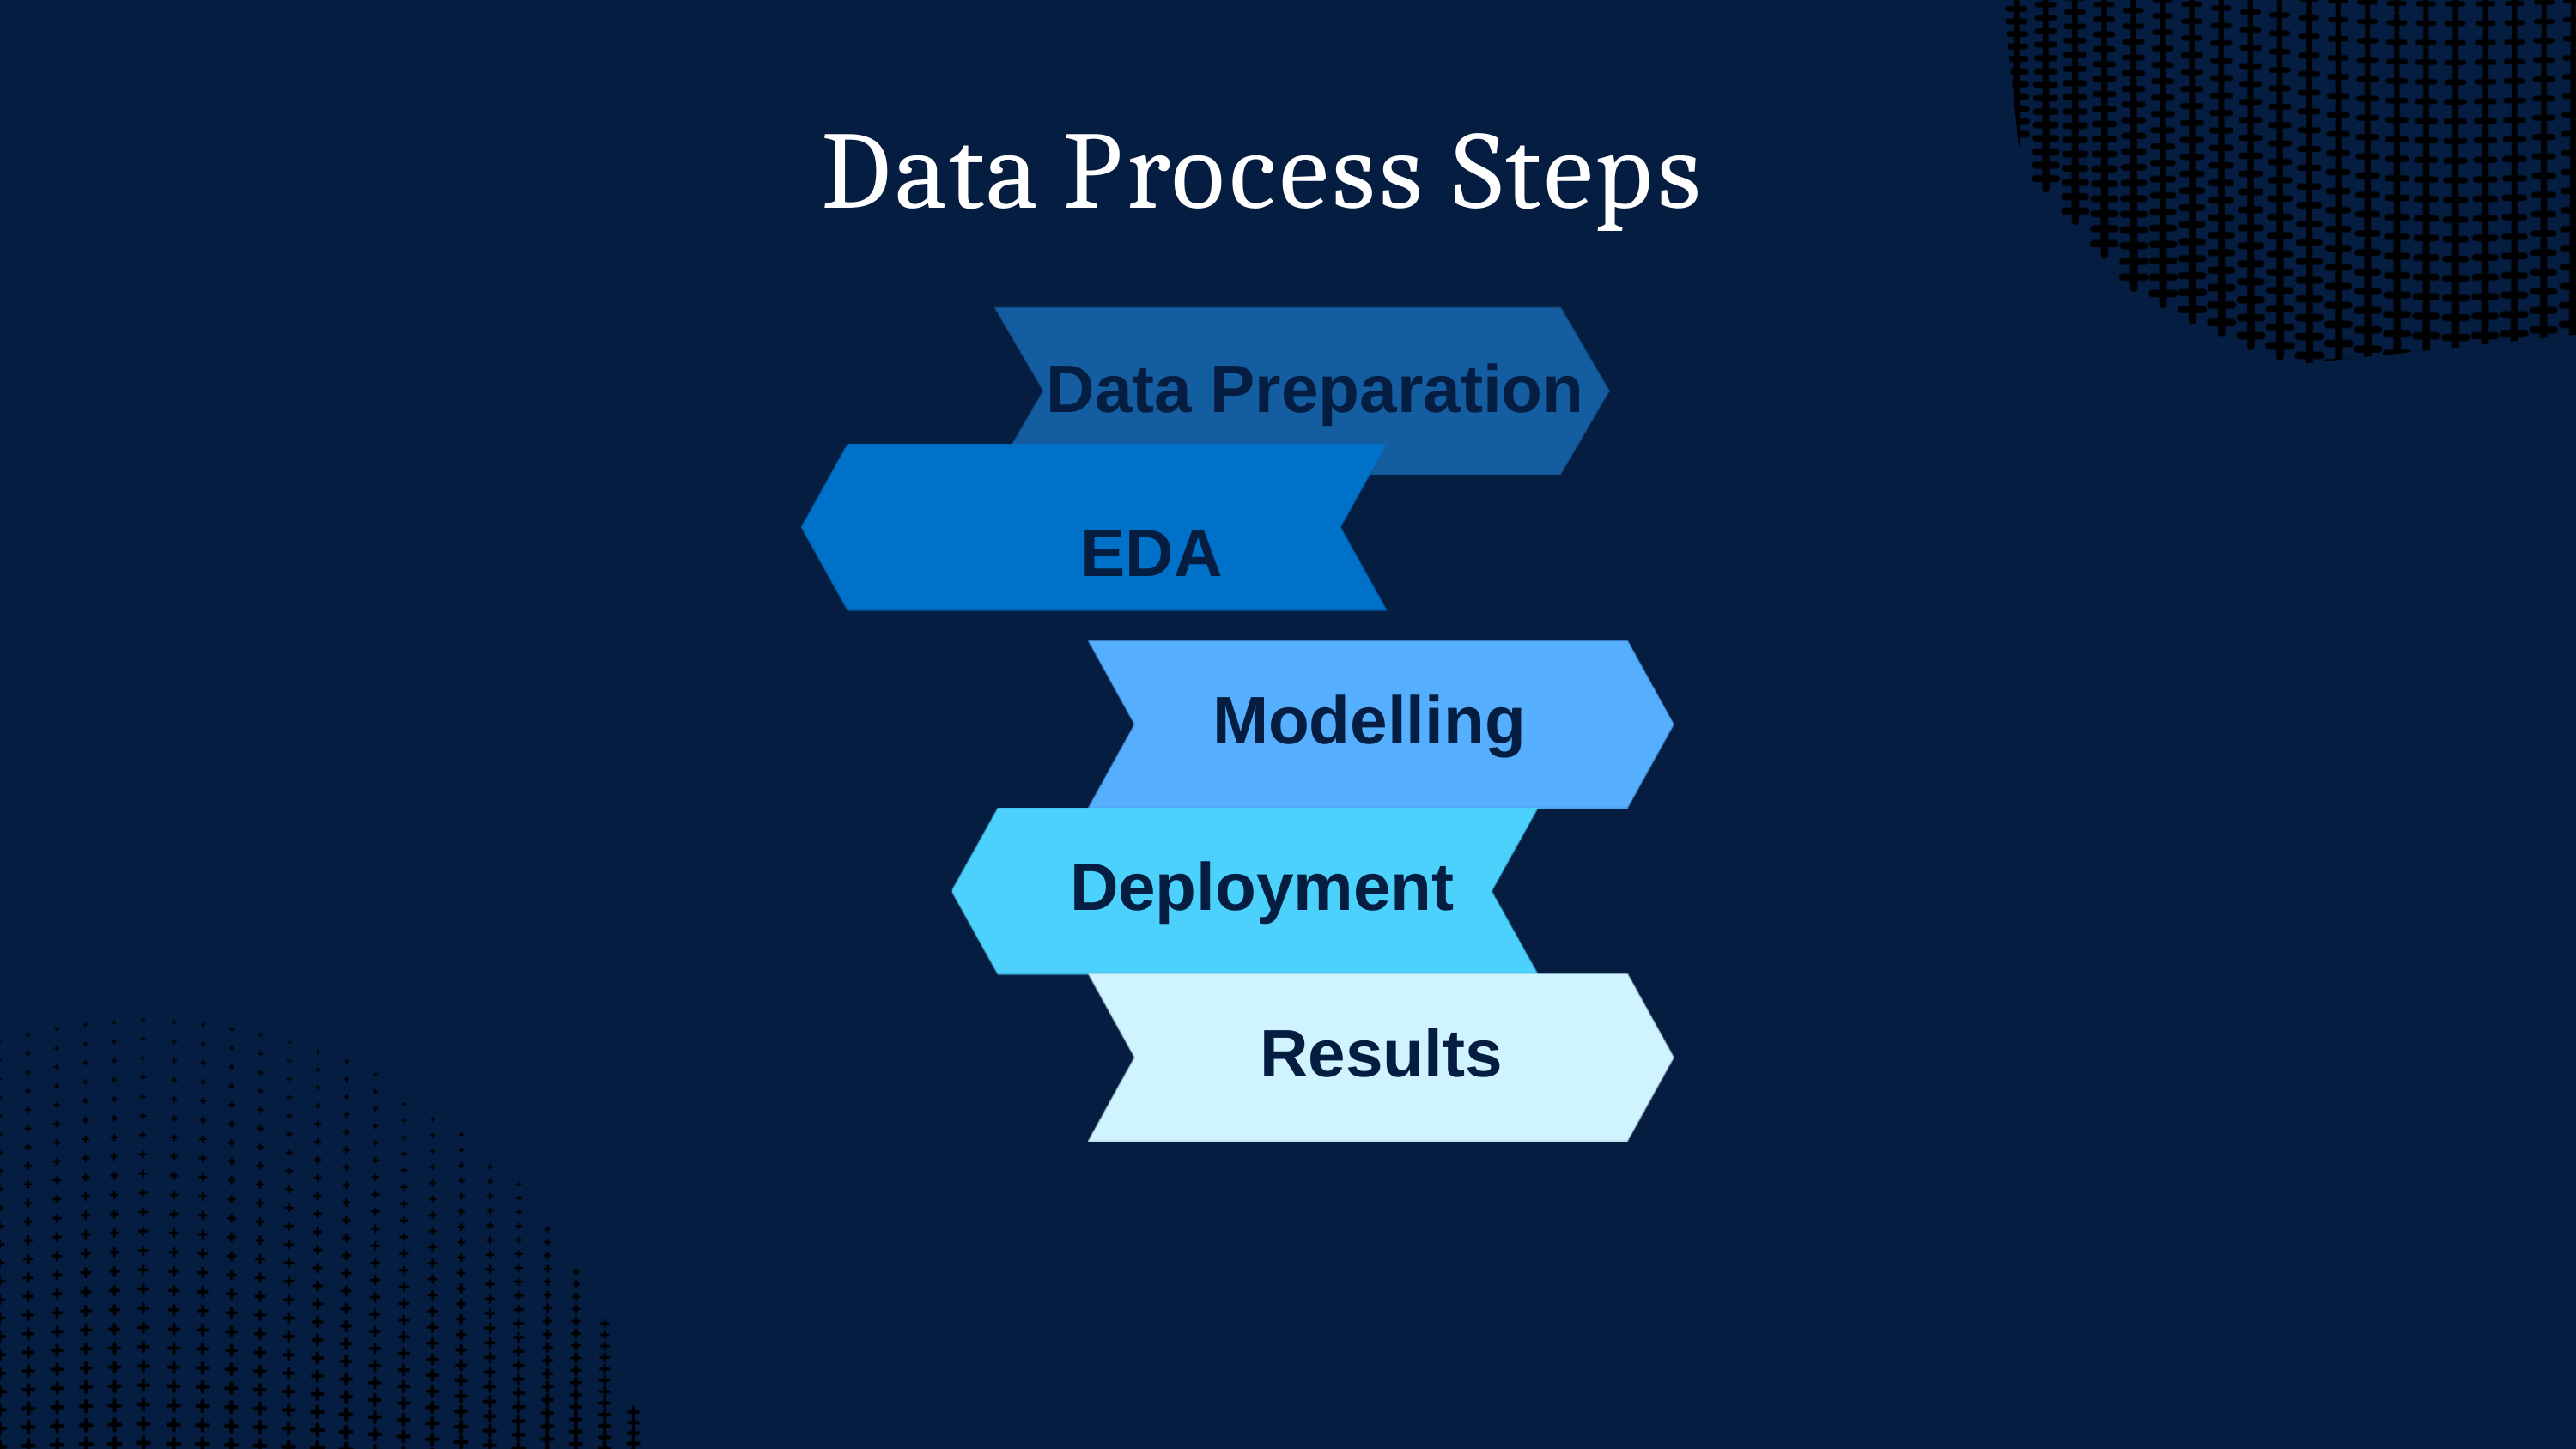

Data Process Steps

Data Preparation

EDA

Modelling

Deployment

Results